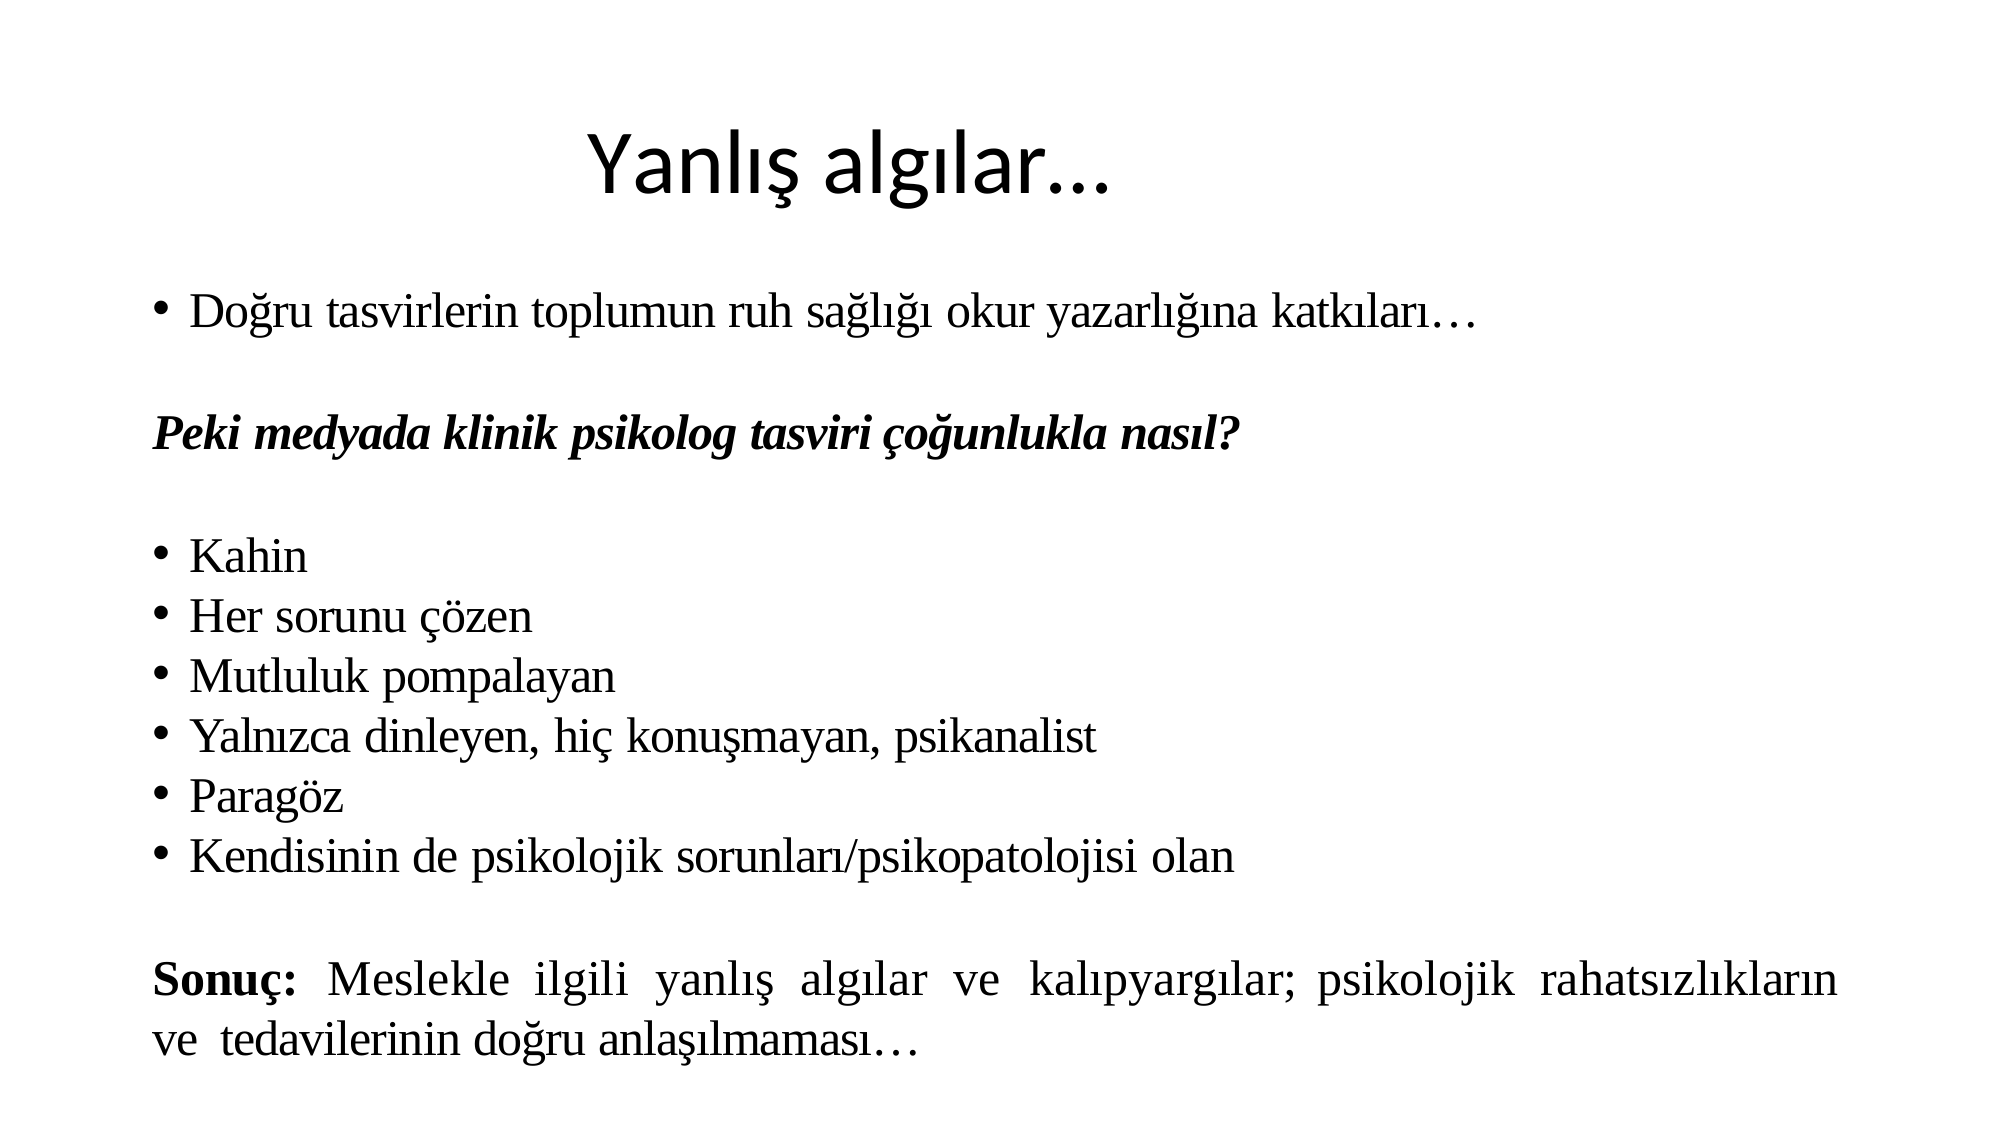

# Yanlış algılar…
Doğru tasvirlerin toplumun ruh sağlığı okur yazarlığına katkıları…

Peki medyada klinik psikolog tasviri çoğunlukla nasıl?

Kahin
Her sorunu çözen
Mutluluk pompalayan
Yalnızca dinleyen, hiç konuşmayan, psikanalist
Paragöz
Kendisinin de psikolojik sorunları/psikopatolojisi olan

Sonuç:	Meslekle	ilgili	yanlış	algılar	ve	kalıpyargılar;	psikolojik	rahatsızlıkların	ve  tedavilerinin doğru anlaşılmaması…